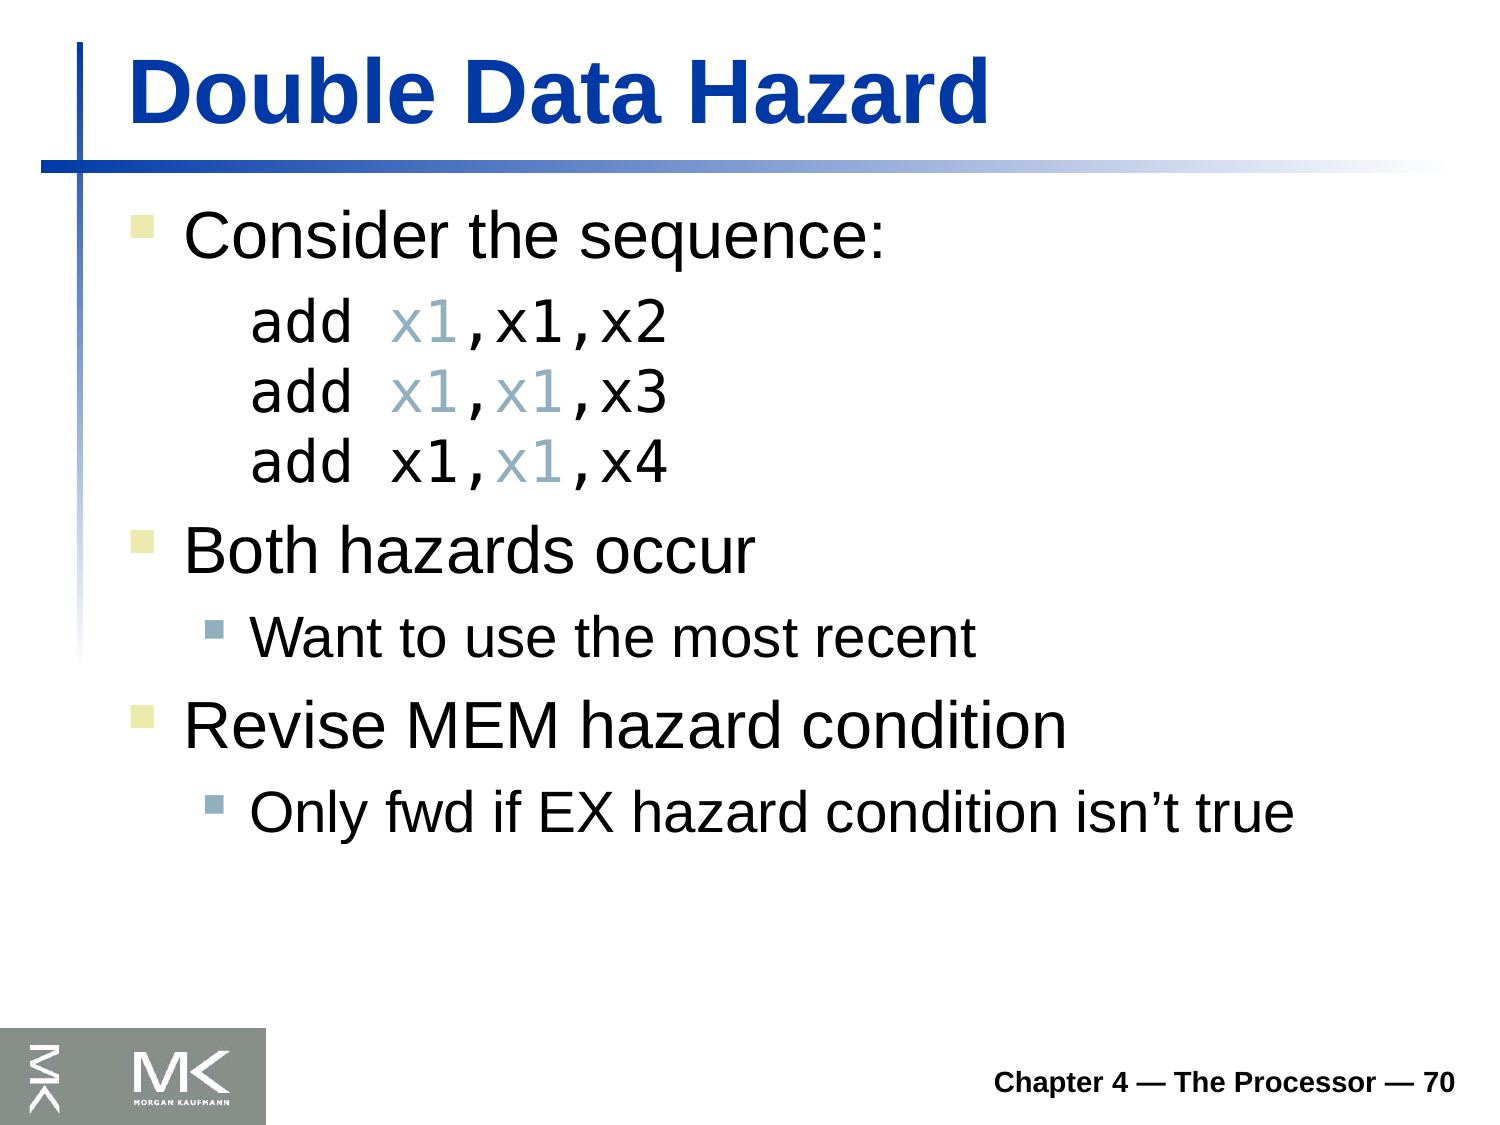

# Double Data Hazard
Consider the sequence:
	add x1,x1,x2
add x1,x1,x3
add x1,x1,x4
Both hazards occur
Want to use the most recent
Revise MEM hazard condition
Only fwd if EX hazard condition isn’t true
Chapter 4 — The Processor — 70